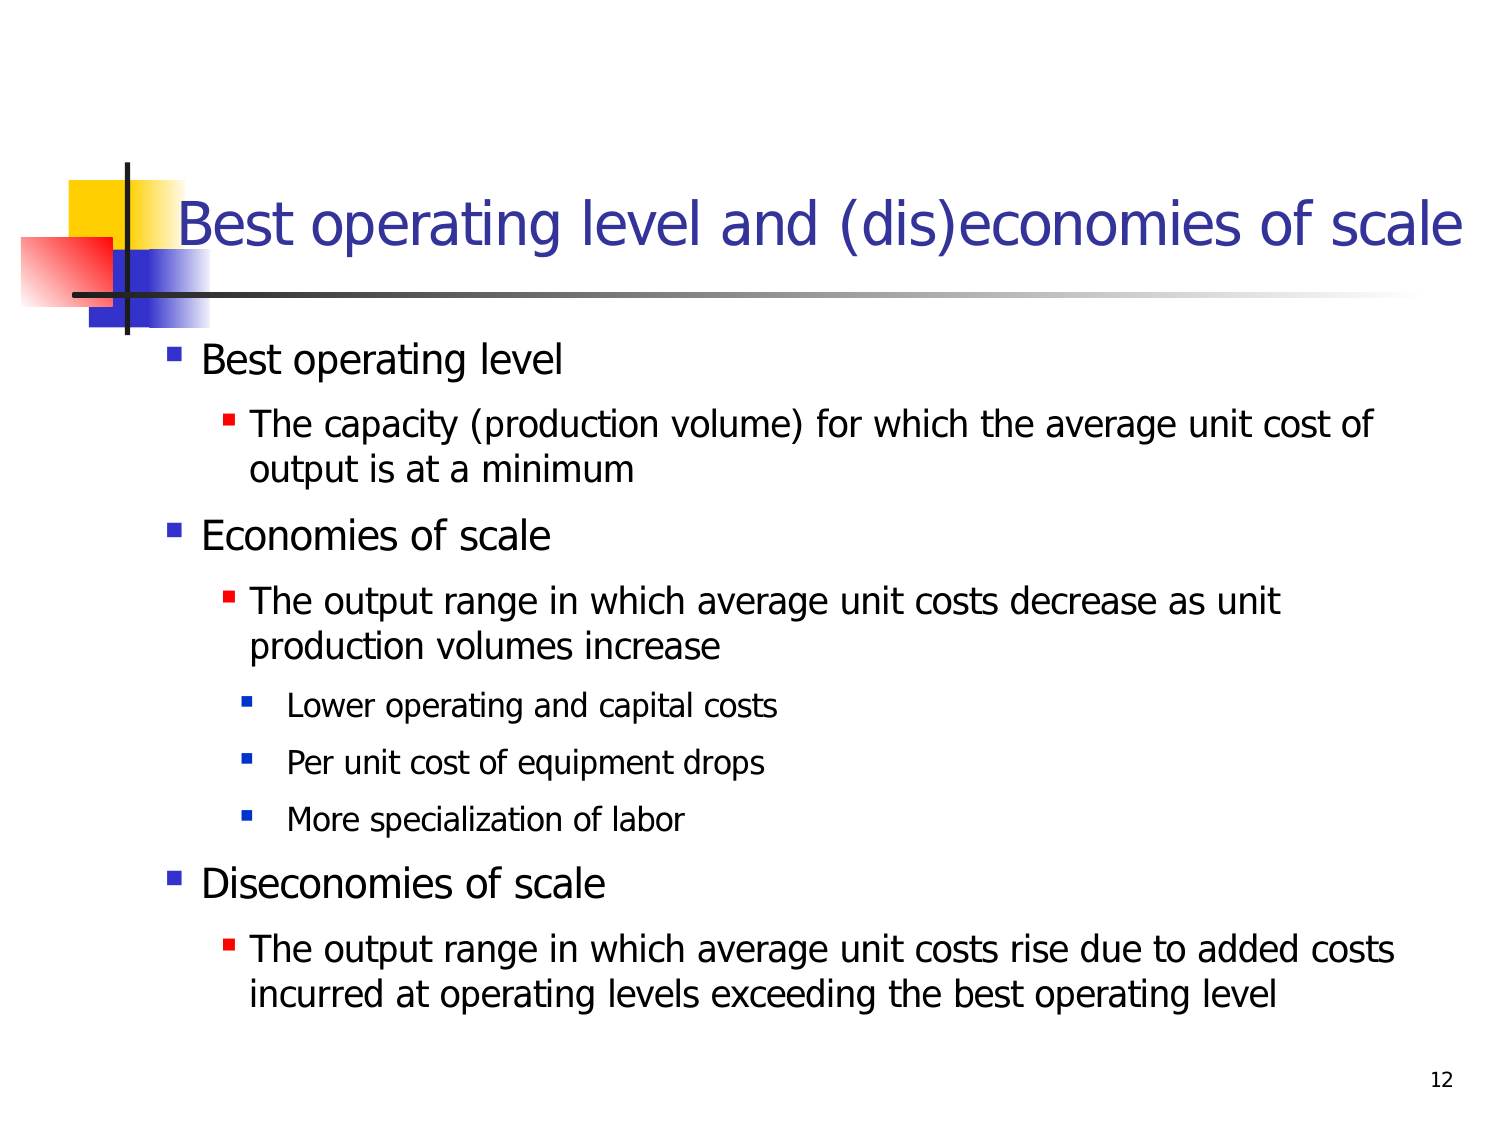

# Best operating level and (dis)economies of scale
Best operating level
The capacity (production volume) for which the average unit cost of output is at a minimum
Economies of scale
The output range in which average unit costs decrease as unit production volumes increase
Lower operating and capital costs
Per unit cost of equipment drops
More specialization of labor
Diseconomies of scale
The output range in which average unit costs rise due to added costs incurred at operating levels exceeding the best operating level
12